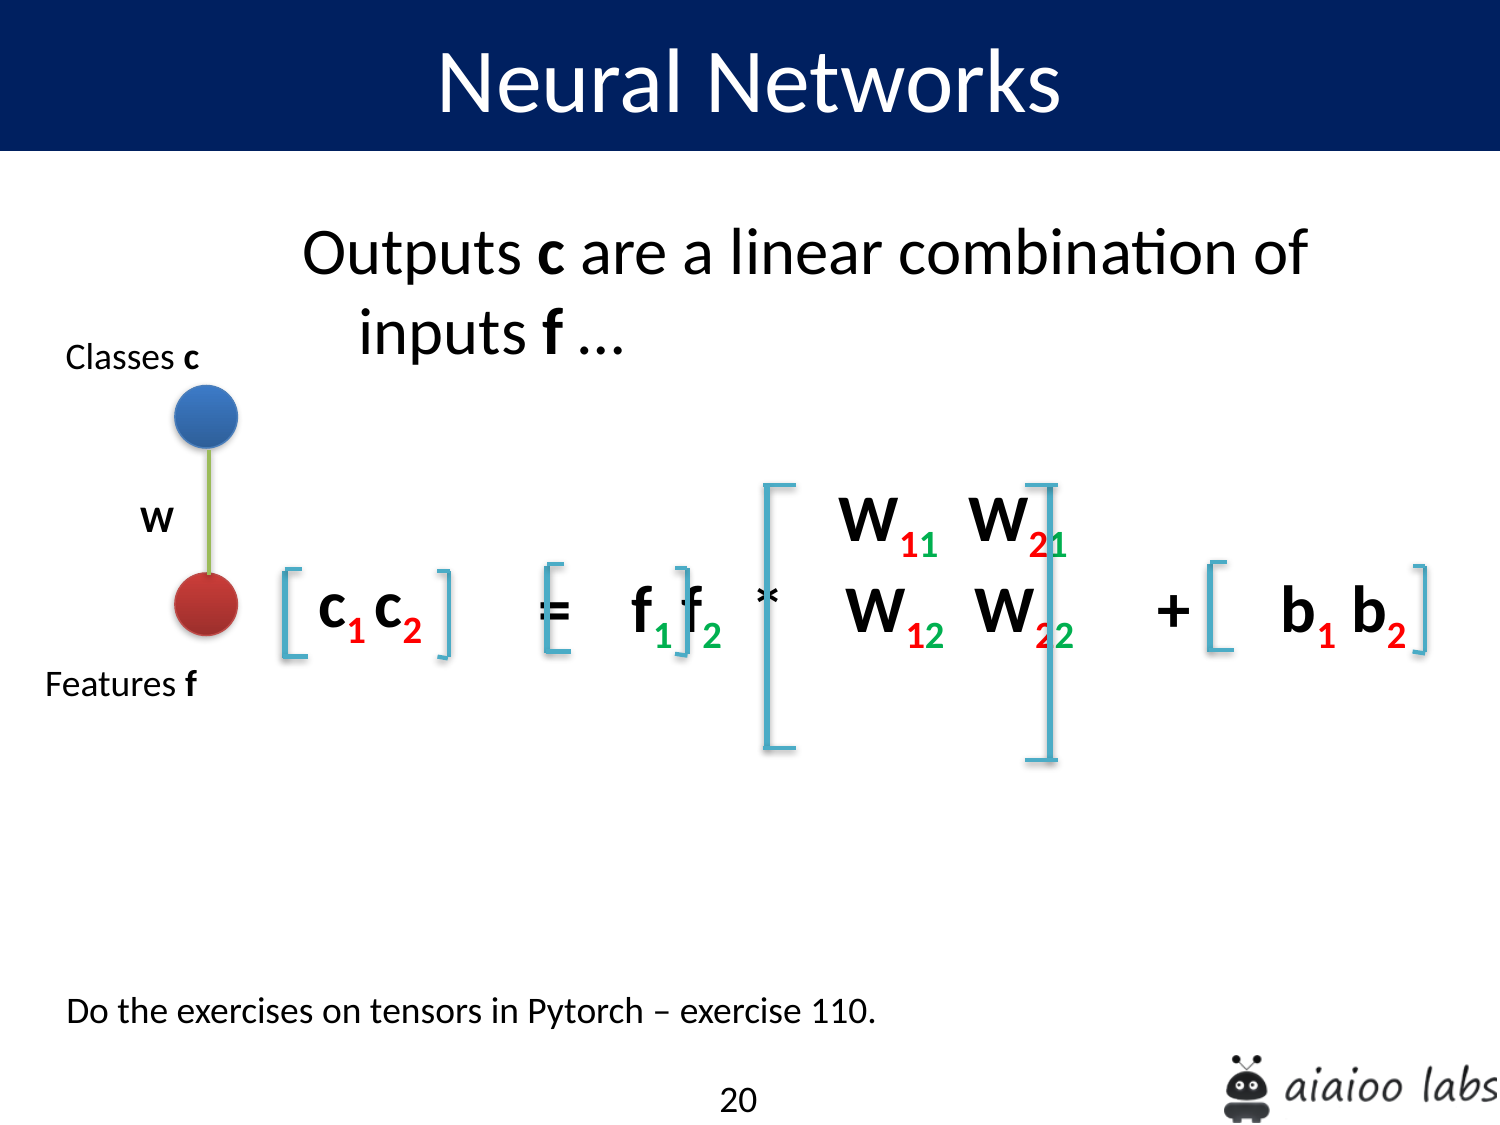

Neural Networks
Outputs c are a linear combination of inputs f …

				  W11  W21   			  =    f1 f2  *    W12  W22      +      b1 b2

Classes c

W
c1 c2

Features f
Do the exercises on tensors in Pytorch – exercise 110.